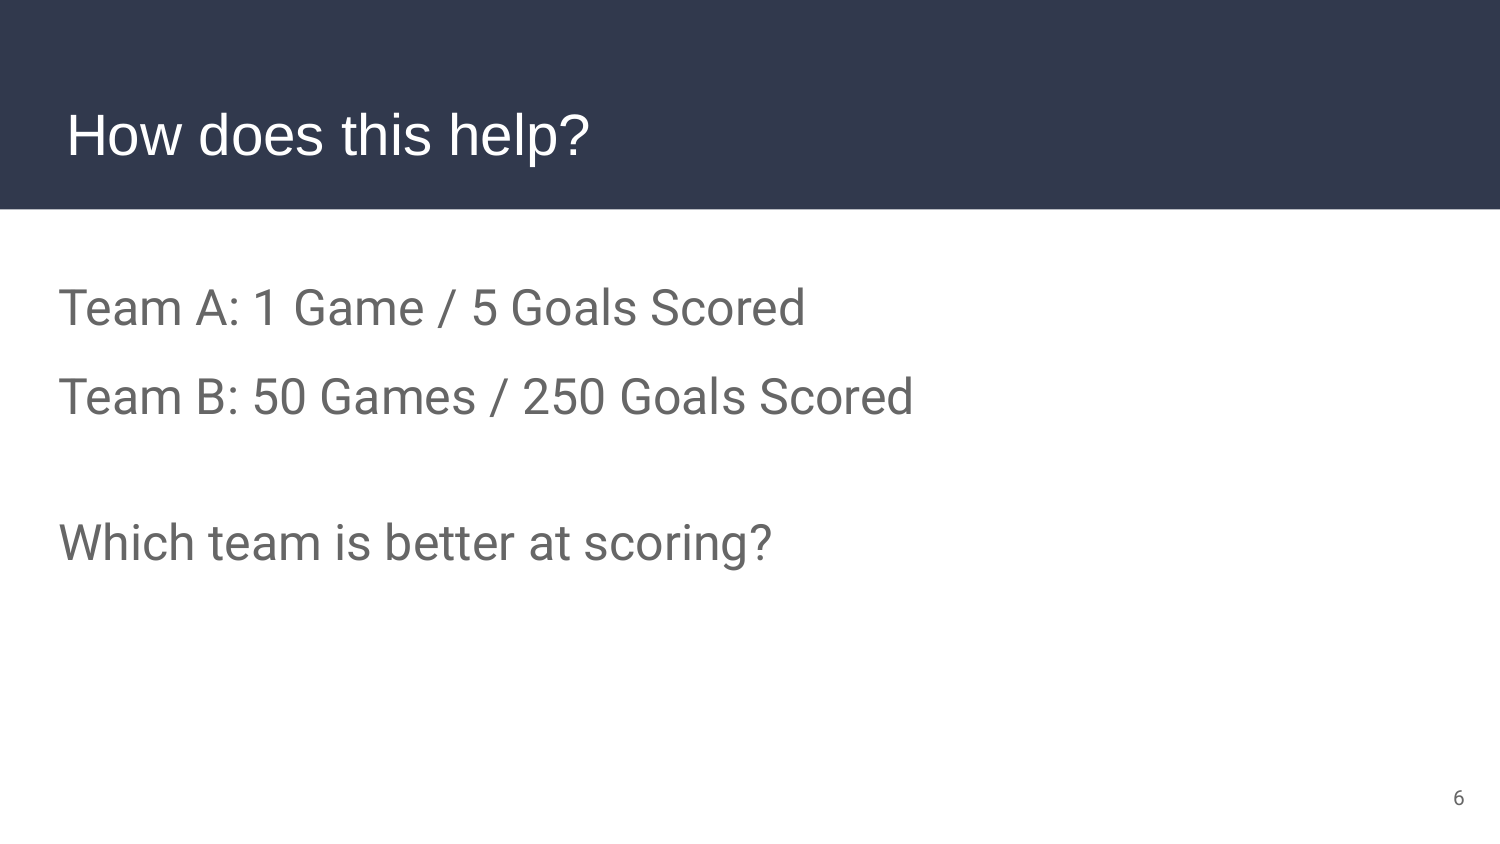

# How does this help?
Team A: 1 Game / 5 Goals Scored
Team B: 50 Games / 250 Goals Scored

Which team is better at scoring?
6